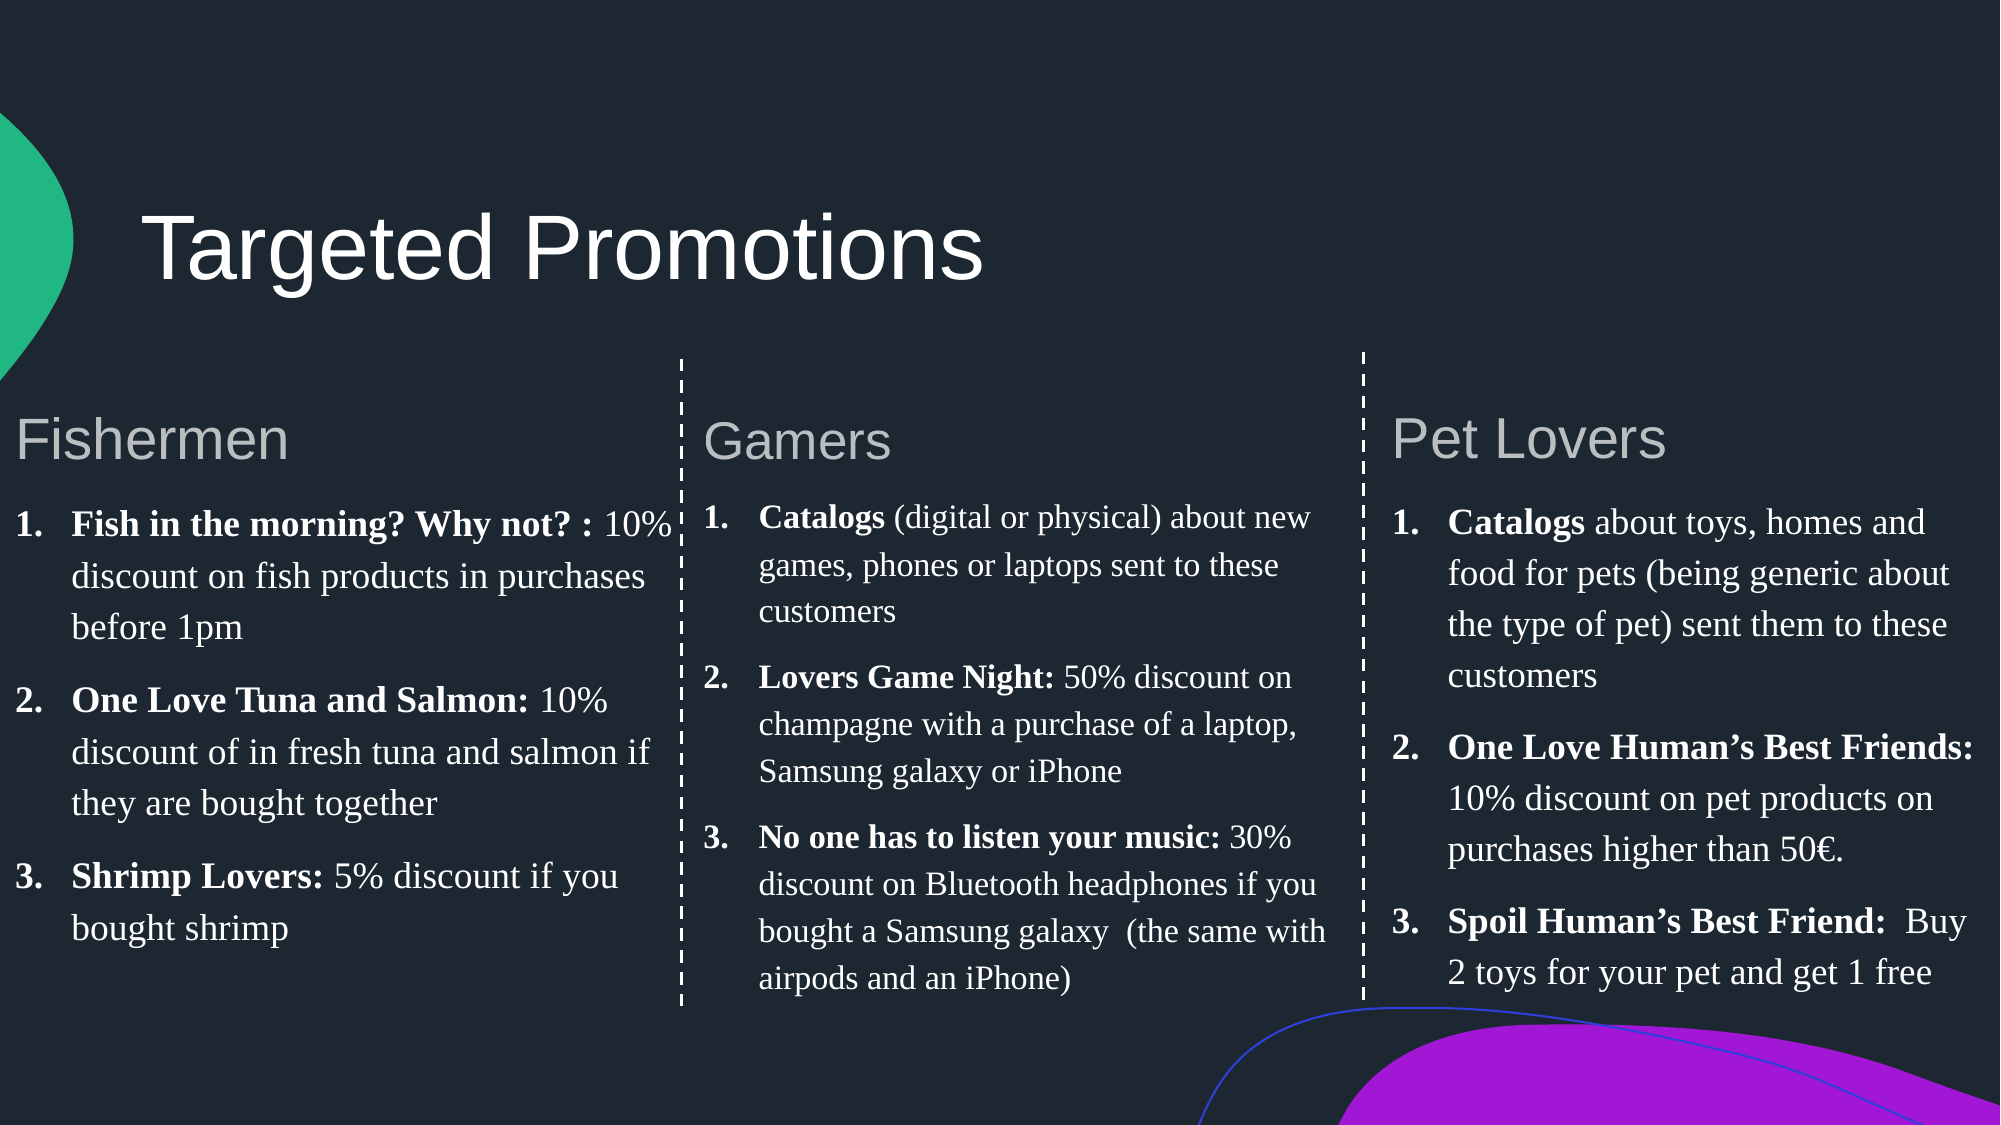

# Targeted Promotions
Pet Lovers
Catalogs about toys, homes and food for pets (being generic about the type of pet) sent them to these customers
One Love Human’s Best Friends: 10% discount on pet products on purchases higher than 50€.
Spoil Human’s Best Friend:  Buy 2 toys for your pet and get 1 free

Fishermen
Fish in the morning? Why not? : 10% discount on fish products in purchases before 1pm
One Love Tuna and Salmon: 10% discount of in fresh tuna and salmon if they are bought together
Shrimp Lovers: 5% discount if you bought shrimp

Gamers
Catalogs (digital or physical) about new games, phones or laptops sent to these customers
Lovers Game Night: 50% discount on champagne with a purchase of a laptop, Samsung galaxy or iPhone
No one has to listen your music: 30% discount on Bluetooth headphones if you bought a Samsung galaxy  (the same with airpods and an iPhone)